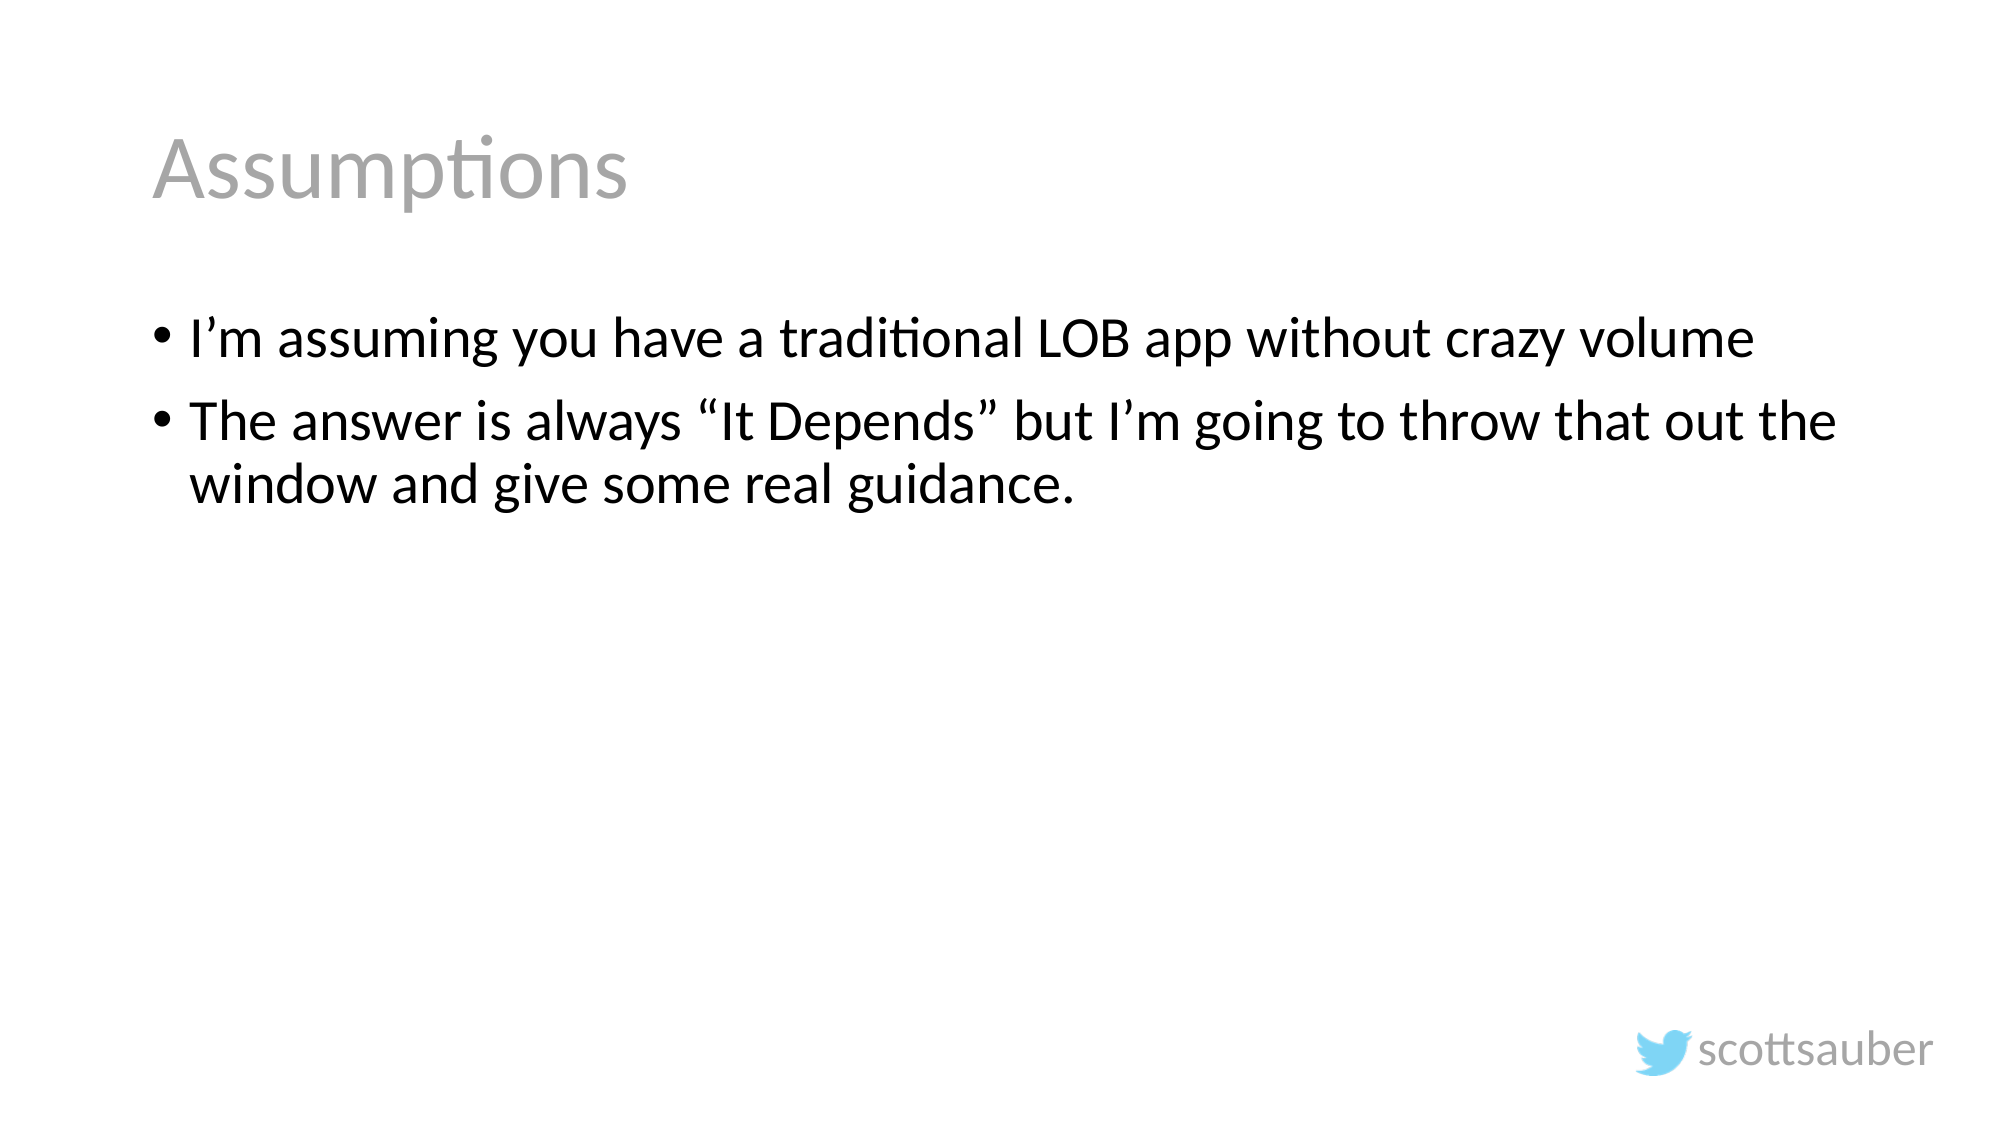

# Assumptions
I’m assuming you have a traditional LOB app without crazy volume
The answer is always “It Depends” but I’m going to throw that out the window and give some real guidance.
scottsauber